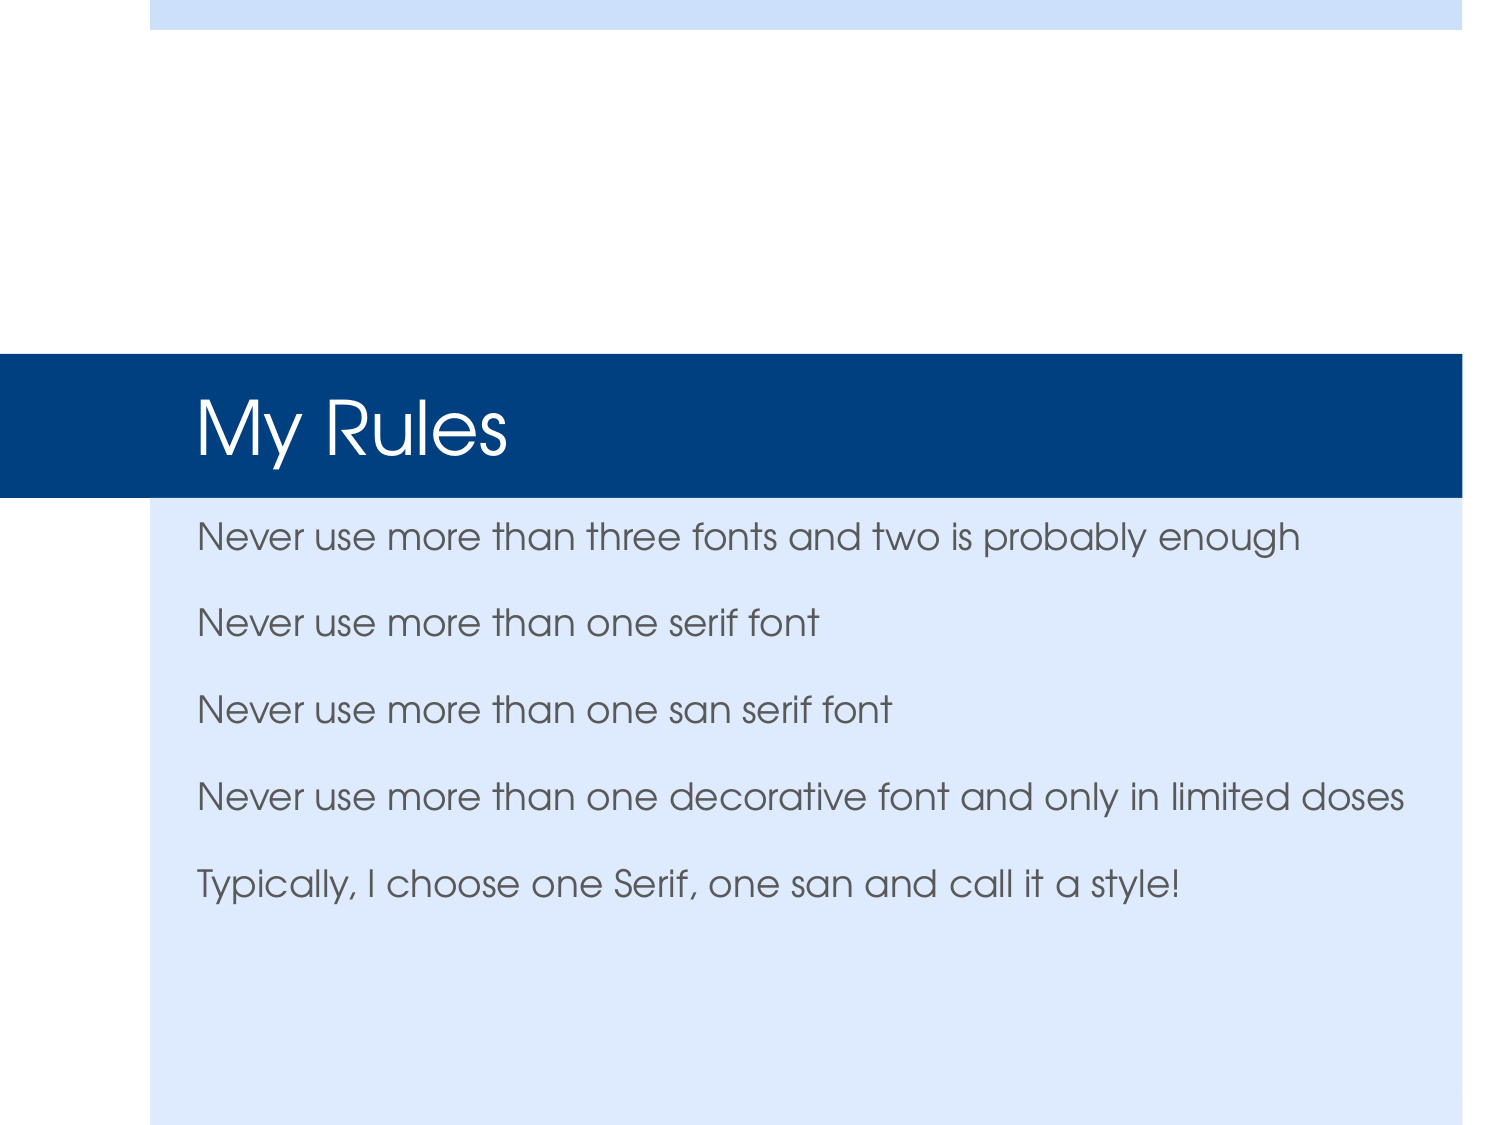

# My Rules
Never use more than three fonts and two is probably enough
Never use more than one serif font
Never use more than one san serif font
Never use more than one decorative font and only in limited doses
Typically, I choose one Serif, one san and call it a style!